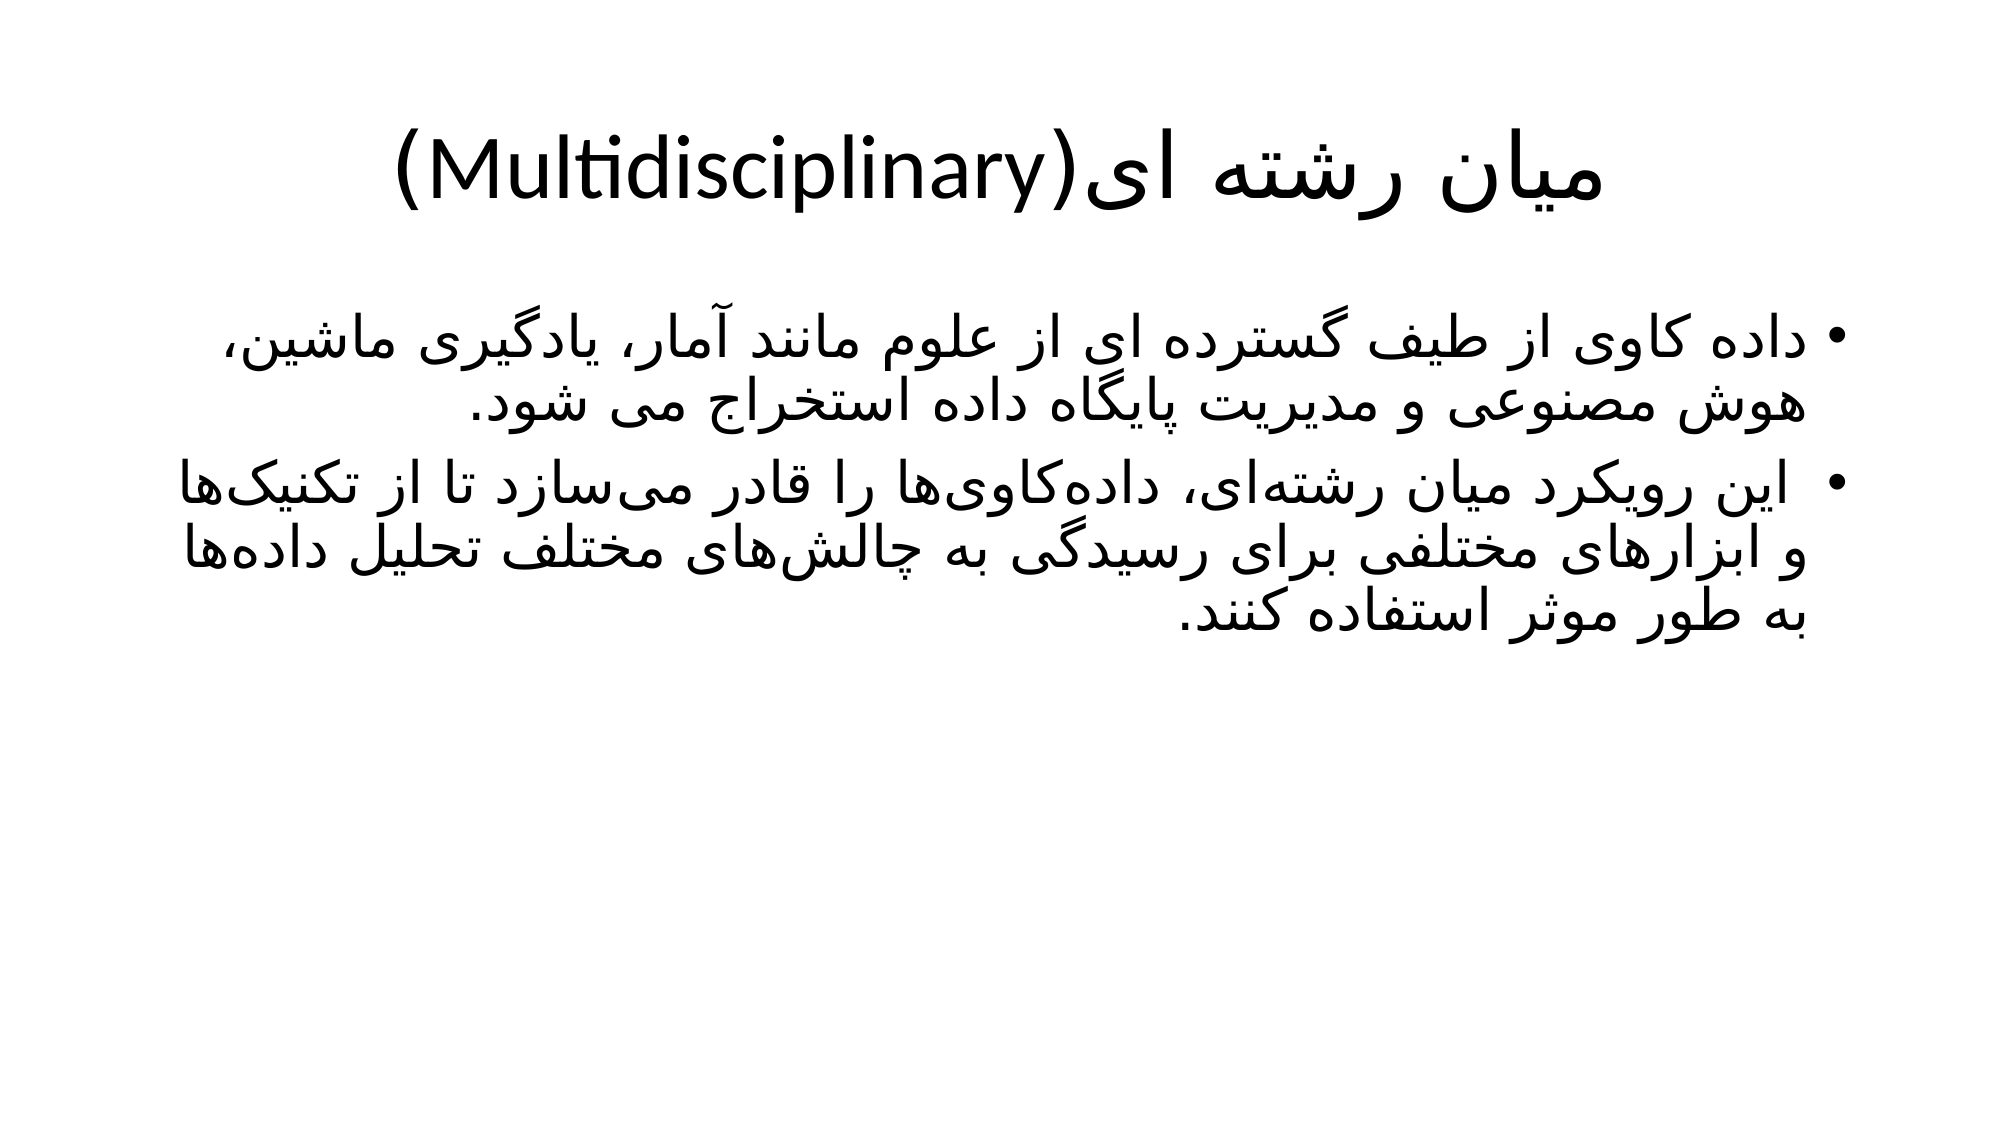

# میان رشته ای(Multidisciplinary)
داده کاوی از طیف گسترده ای از علوم مانند آمار، یادگیری ماشین، هوش مصنوعی و مدیریت پایگاه داده استخراج می شود.
 این رویکرد میان رشته‌ای، داده‌کاوی‌ها را قادر می‌سازد تا از تکنیک‌ها و ابزارهای مختلفی برای رسیدگی به چالش‌های مختلف تحلیل داده‌ها به طور موثر استفاده کنند.